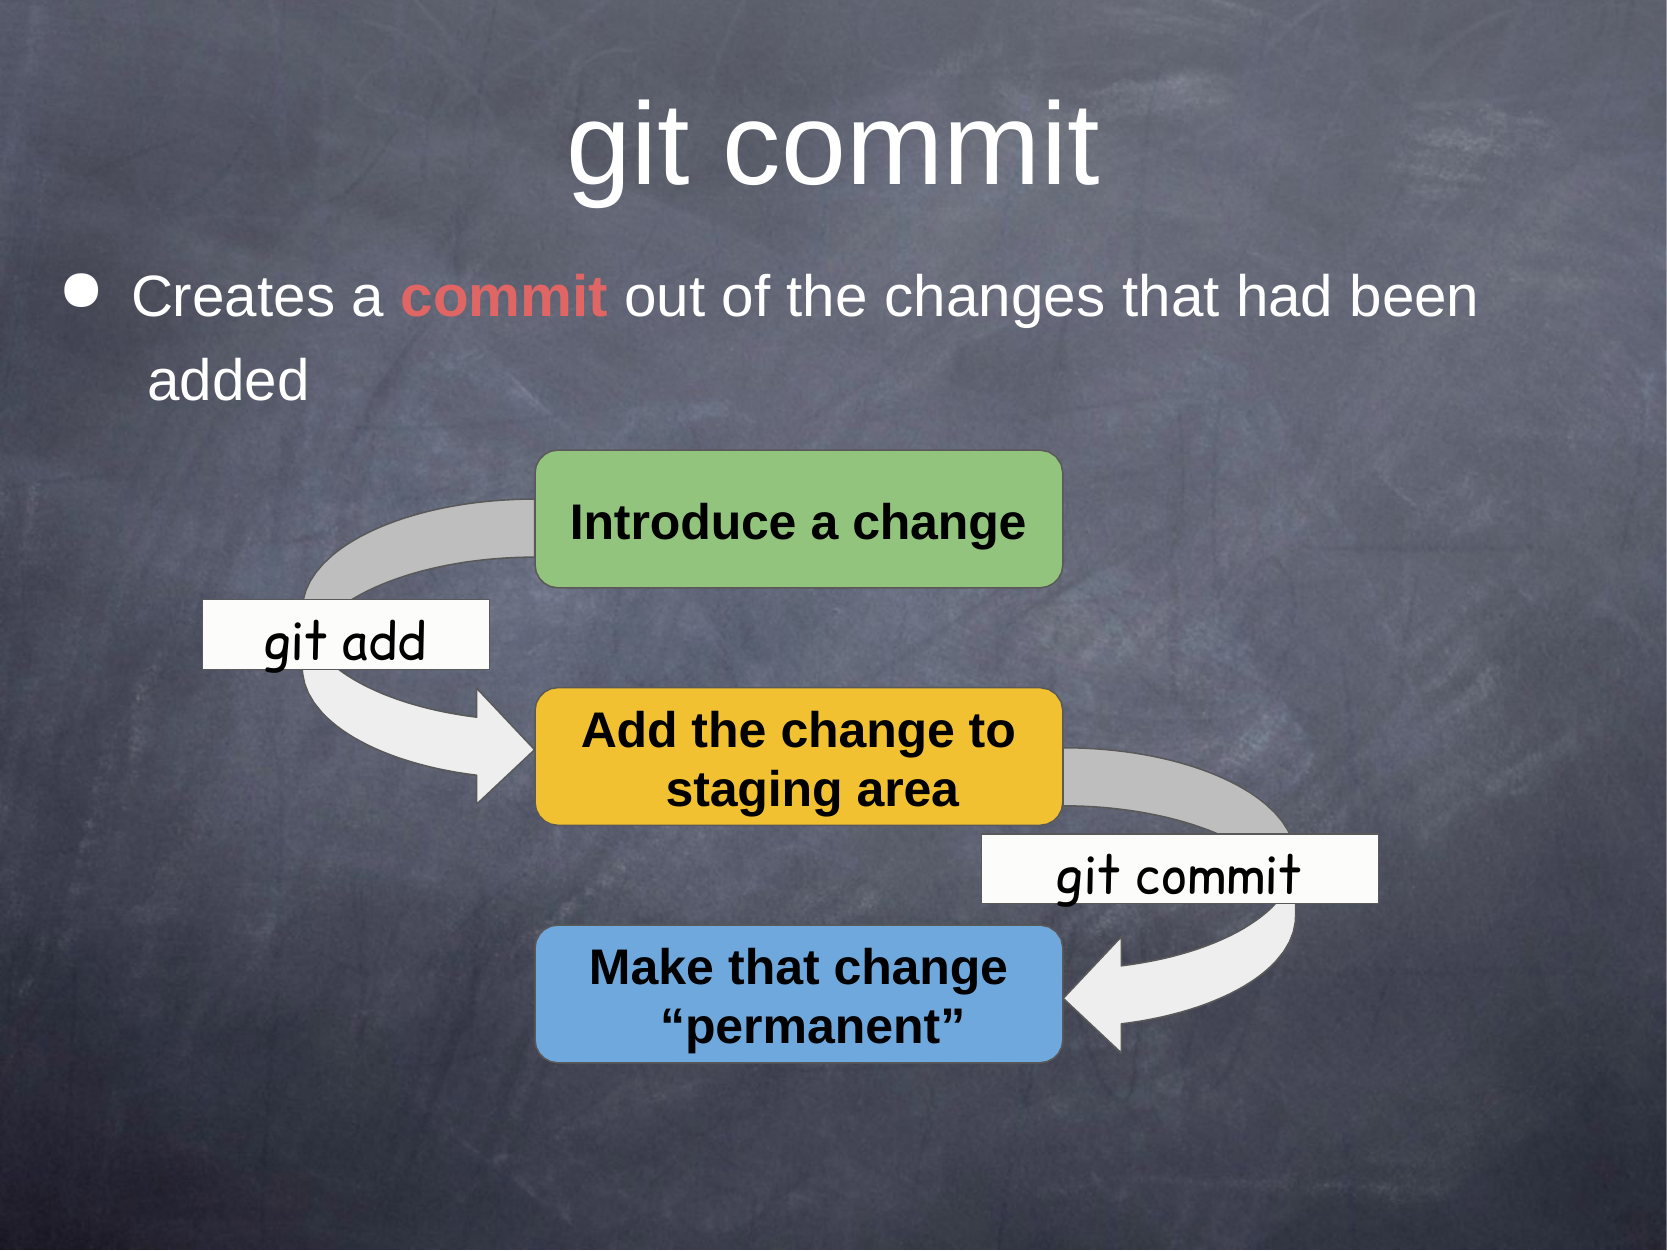

# git commit
Creates a commit out of the changes that had been  added

Introduce a change

git add

Add the change to  staging area

git commit

Make that change  “permanent”